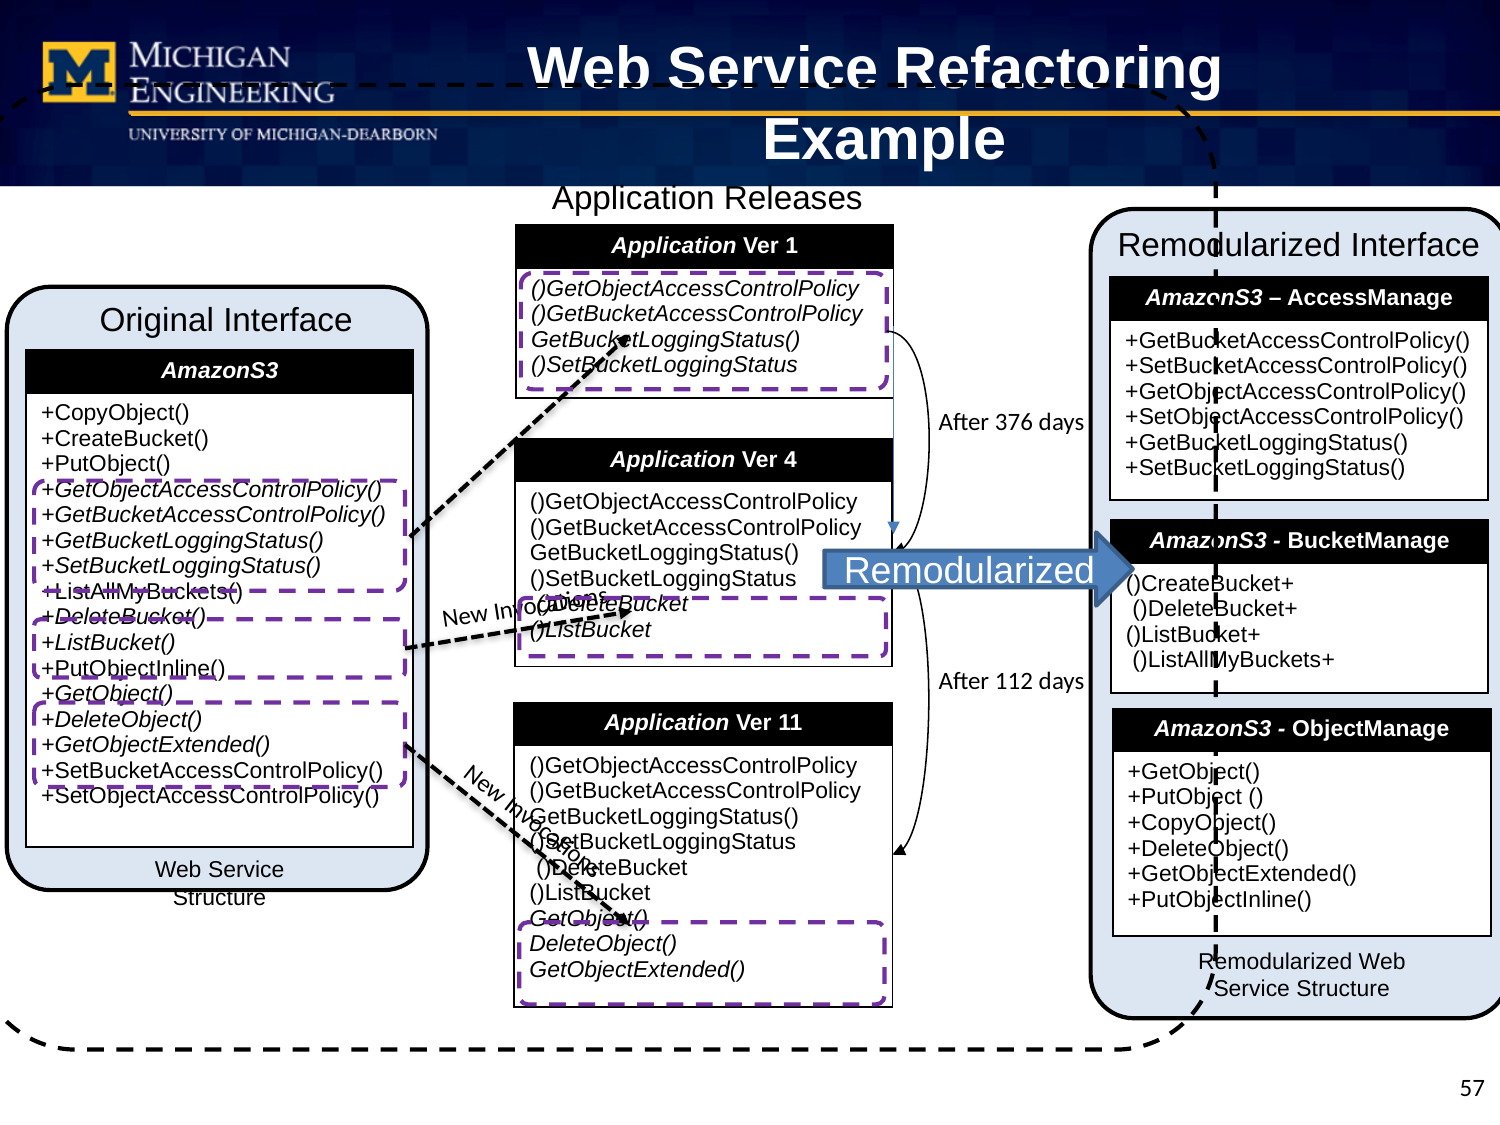

Web Service Refactoring
Example

Application Releases

Remodularized Interface
| Application Ver 1 |
| --- |
| GetObjectAccessControlPolicy() GetBucketAccessControlPolicy() GetBucketLoggingStatus() SetBucketLoggingStatus() |

| AmazonS3 – AccessManage |
| --- |
| +GetBucketAccessControlPolicy() +SetBucketAccessControlPolicy() +GetObjectAccessControlPolicy() +SetObjectAccessControlPolicy() +GetBucketLoggingStatus() +SetBucketLoggingStatus() |

Original Interface
| AmazonS3 |
| --- |
| +CopyObject() +CreateBucket() +PutObject() +GetObjectAccessControlPolicy() +GetBucketAccessControlPolicy() +GetBucketLoggingStatus() +SetBucketLoggingStatus() +ListAllMyBuckets() +DeleteBucket() +ListBucket() +PutObjectInline() +GetObject() +DeleteObject() +GetObjectExtended() +SetBucketAccessControlPolicy() +SetObjectAccessControlPolicy() |
After 376 days
| Application Ver 4 |
| --- |
| GetObjectAccessControlPolicy() GetBucketAccessControlPolicy() GetBucketLoggingStatus() SetBucketLoggingStatus() DeleteBucket() ListBucket() |

| AmazonS3 - BucketManage |
| --- |
| +CreateBucket() +DeleteBucket() +ListBucket() +ListAllMyBuckets() |
Remodularized
New Invocations

After 112 days
| Application Ver 11 |
| --- |
| GetObjectAccessControlPolicy() GetBucketAccessControlPolicy() GetBucketLoggingStatus() SetBucketLoggingStatus() DeleteBucket() ListBucket() GetObject() DeleteObject() GetObjectExtended() |

| AmazonS3 - ObjectManage |
| --- |
| +GetObject() +PutObject () +CopyObject() +DeleteObject() +GetObjectExtended() +PutObjectInline() |
New Invocations
Web Service Structure

Remodularized Web Service Structure
57